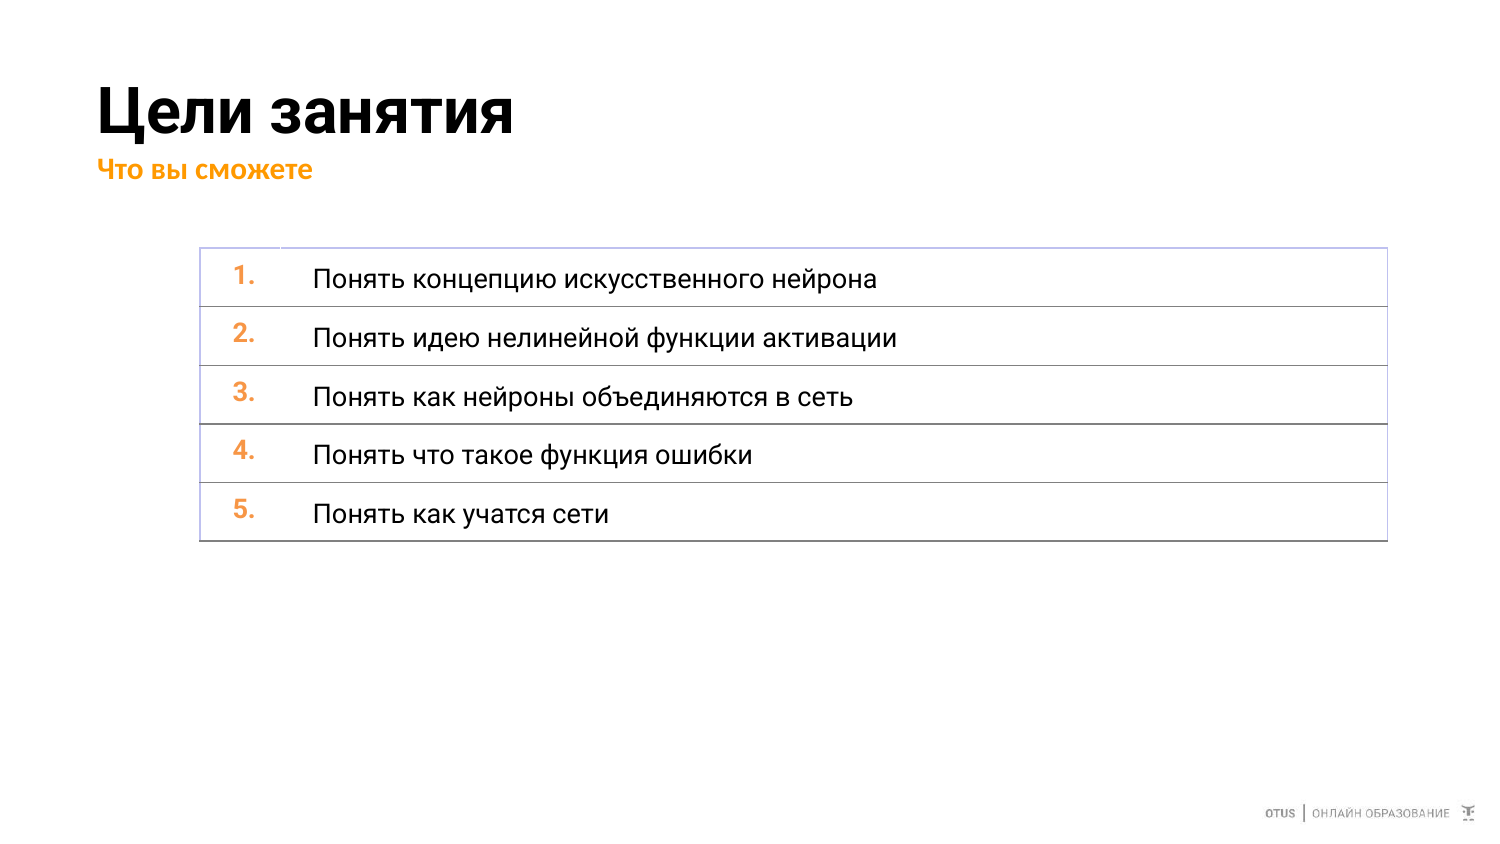

# Цели занятия
Что вы сможете
| 1. | Понять концепцию искусственного нейрона |
| --- | --- |
| 2. | Понять идею нелинейной функции активации |
| 3. | Понять как нейроны объединяются в сеть |
| 4. | Понять что такое функция ошибки |
| 5. | Понять как учатся сети |